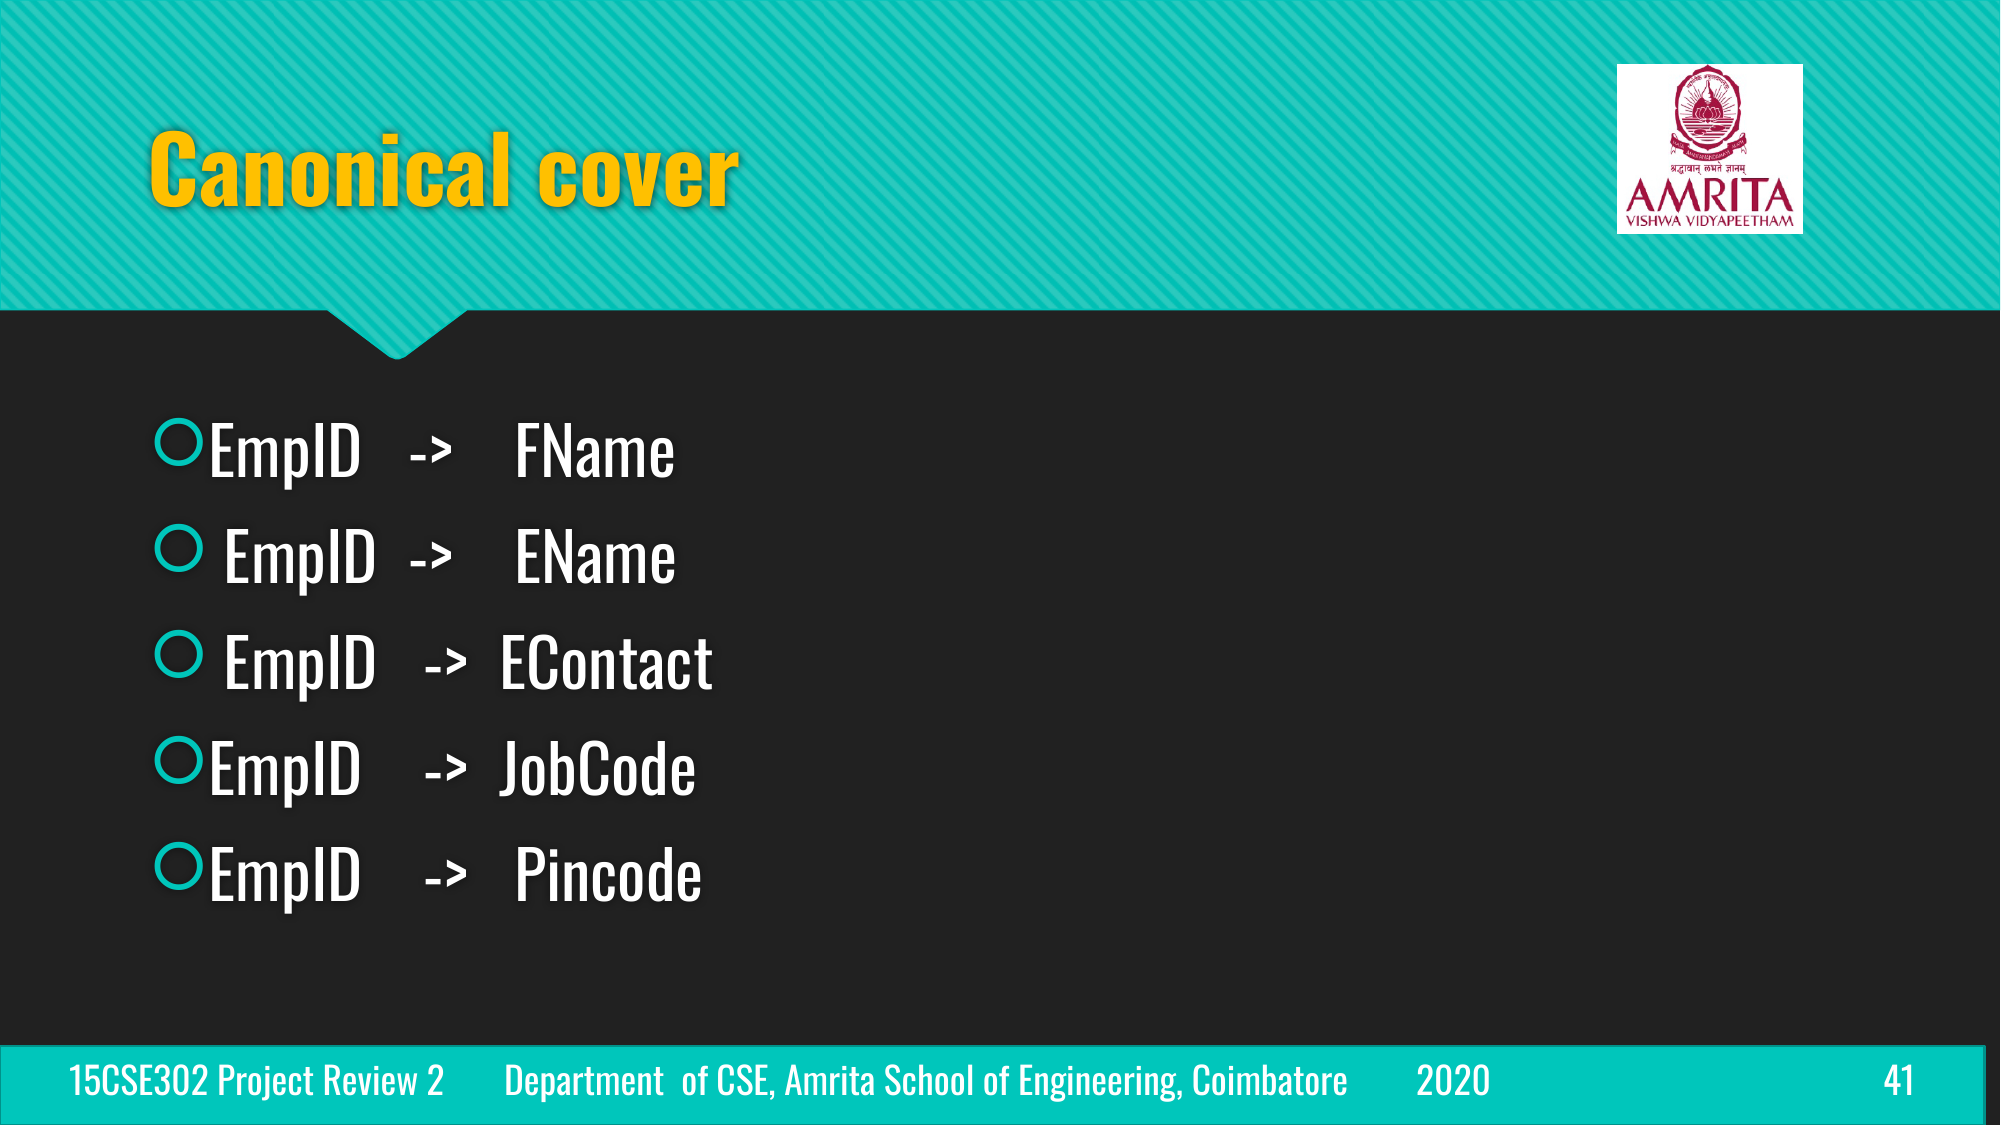

# Canonical cover
EmpID   ->    FName
 EmpID  ->    EName
 EmpID   ->  EContact
EmpID    ->  JobCode
EmpID    ->   Pincode